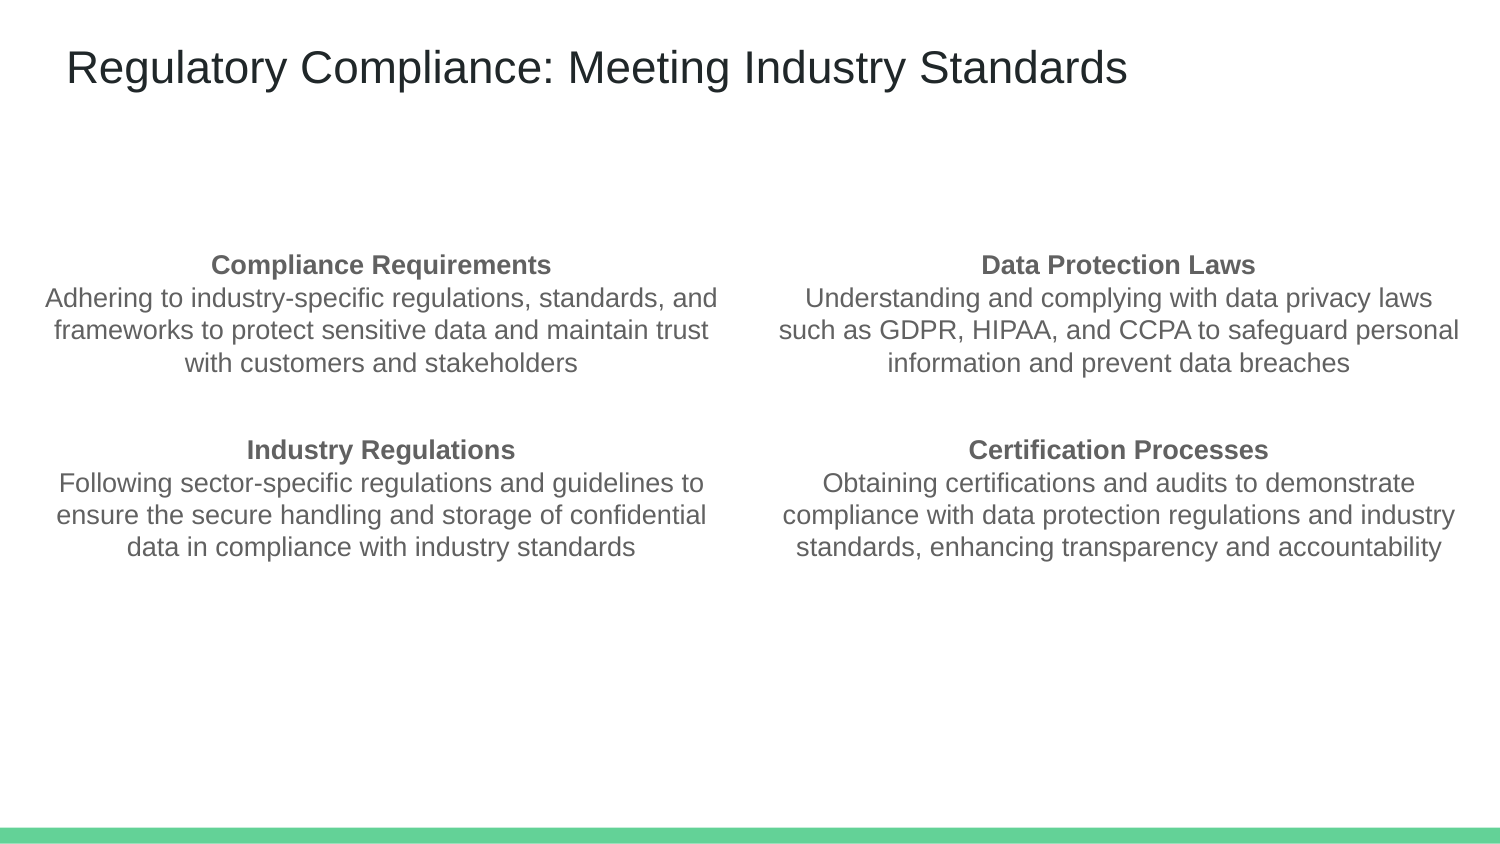

# Regulatory Compliance: Meeting Industry Standards

Compliance Requirements
Adhering to industry-specific regulations, standards, and frameworks to protect sensitive data and maintain trust with customers and stakeholders

Data Protection Laws
Understanding and complying with data privacy laws such as GDPR, HIPAA, and CCPA to safeguard personal information and prevent data breaches

Industry Regulations
Following sector-specific regulations and guidelines to ensure the secure handling and storage of confidential data in compliance with industry standards

Certification Processes
Obtaining certifications and audits to demonstrate compliance with data protection regulations and industry standards, enhancing transparency and accountability